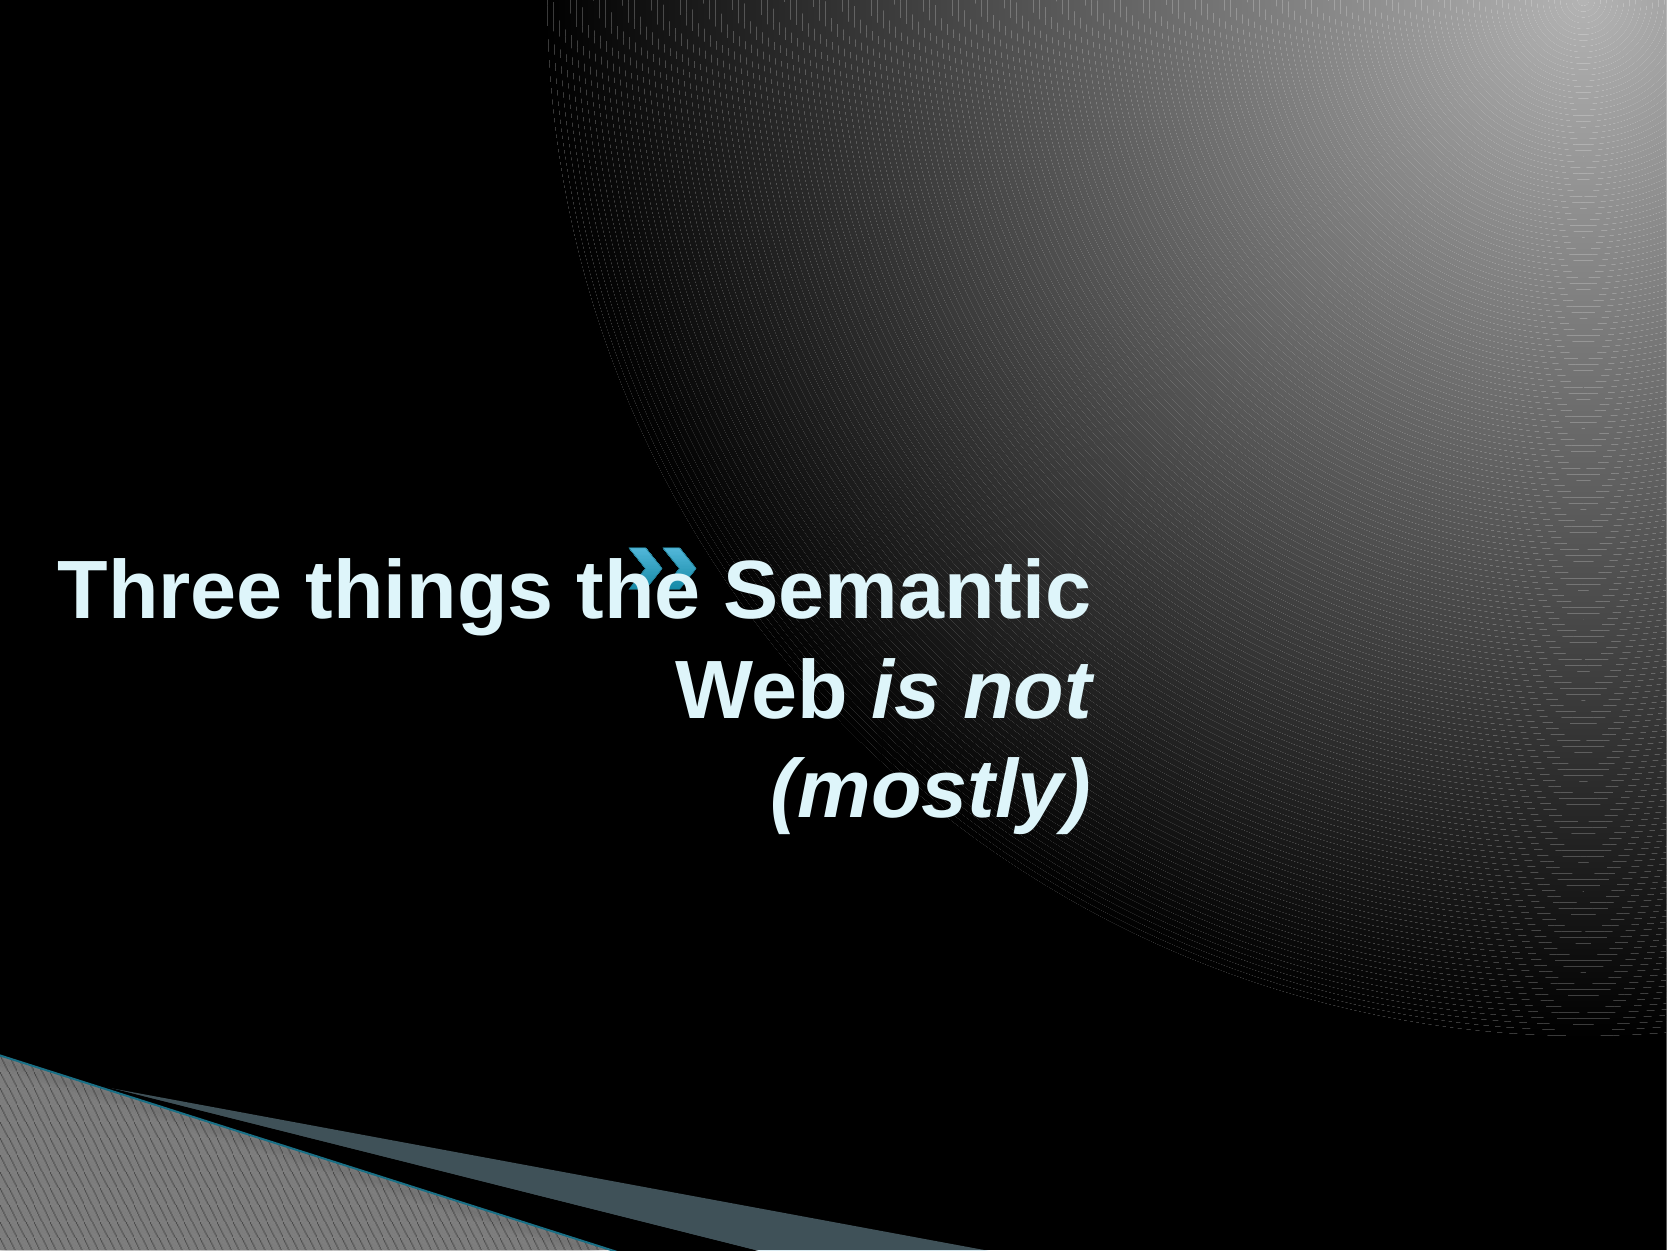

# Three things the Semantic Web is not (mostly)